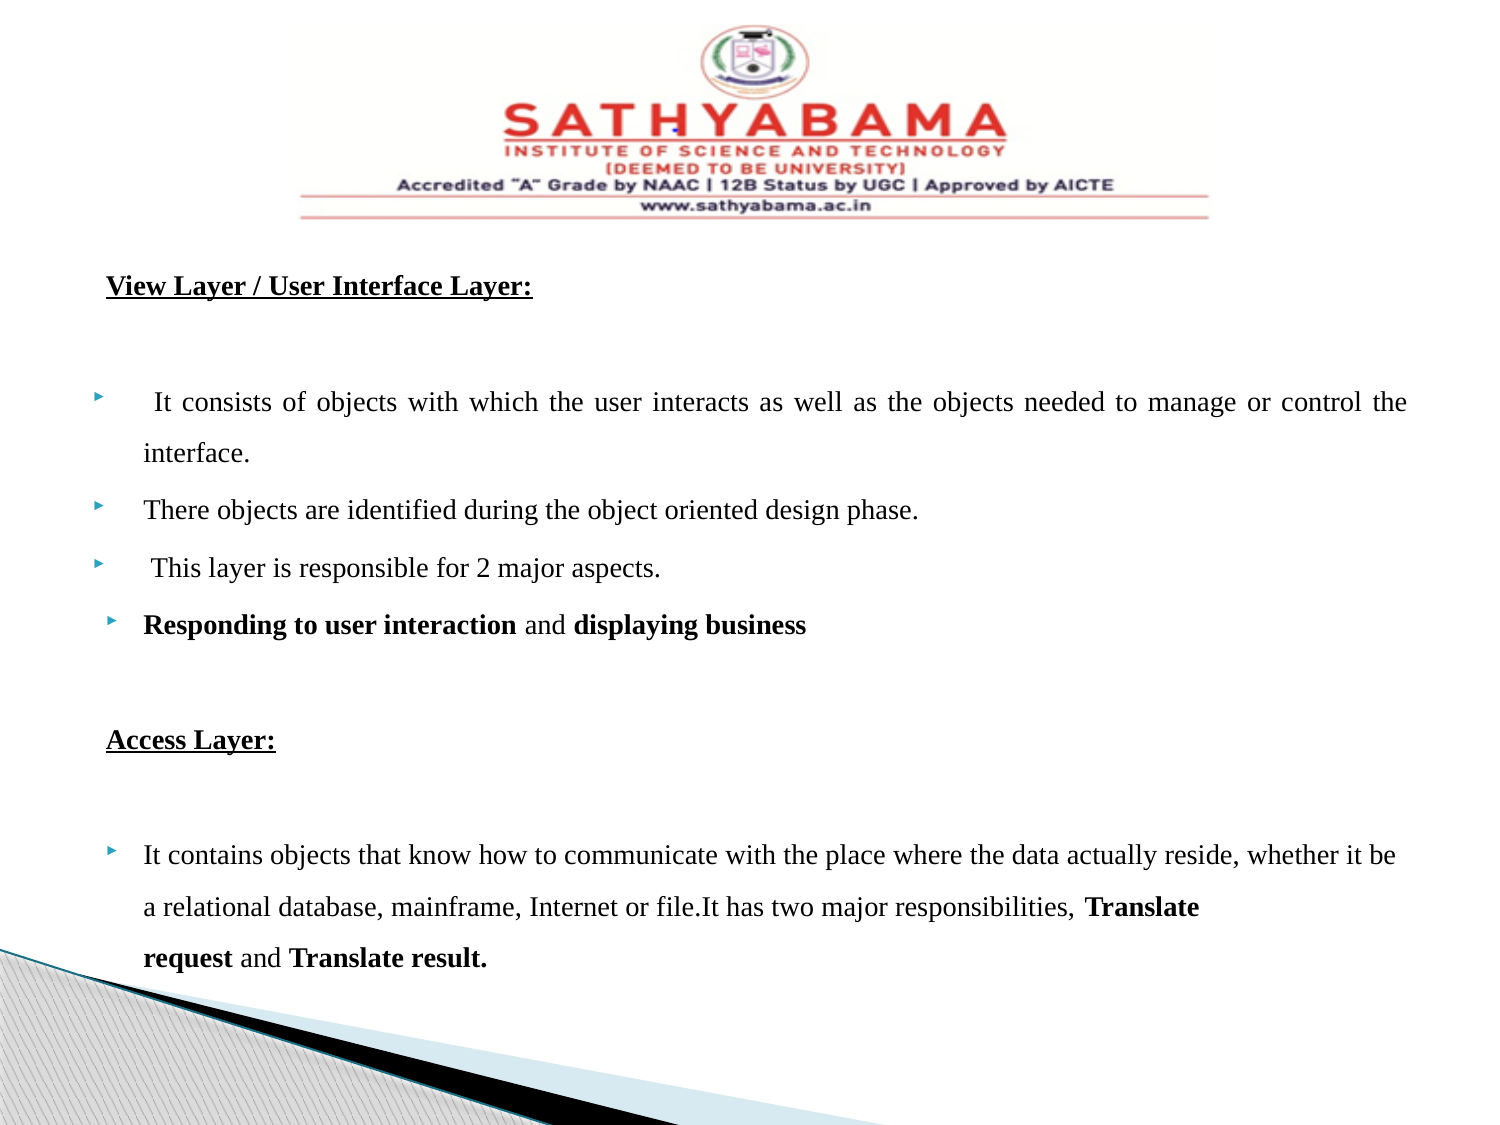

#
View Layer / User Interface Layer:

 It consists of objects with which the user interacts as well as the objects needed to manage or control the interface.
There objects are identified during the object oriented design phase.
 This layer is responsible for 2 major aspects.
Responding to user interaction and displaying business

Access Layer:

It contains objects that know how to communicate with the place where the data actually reside, whether it be a relational database, mainframe, Internet or file.It has two major responsibilities, Translate request and Translate result.